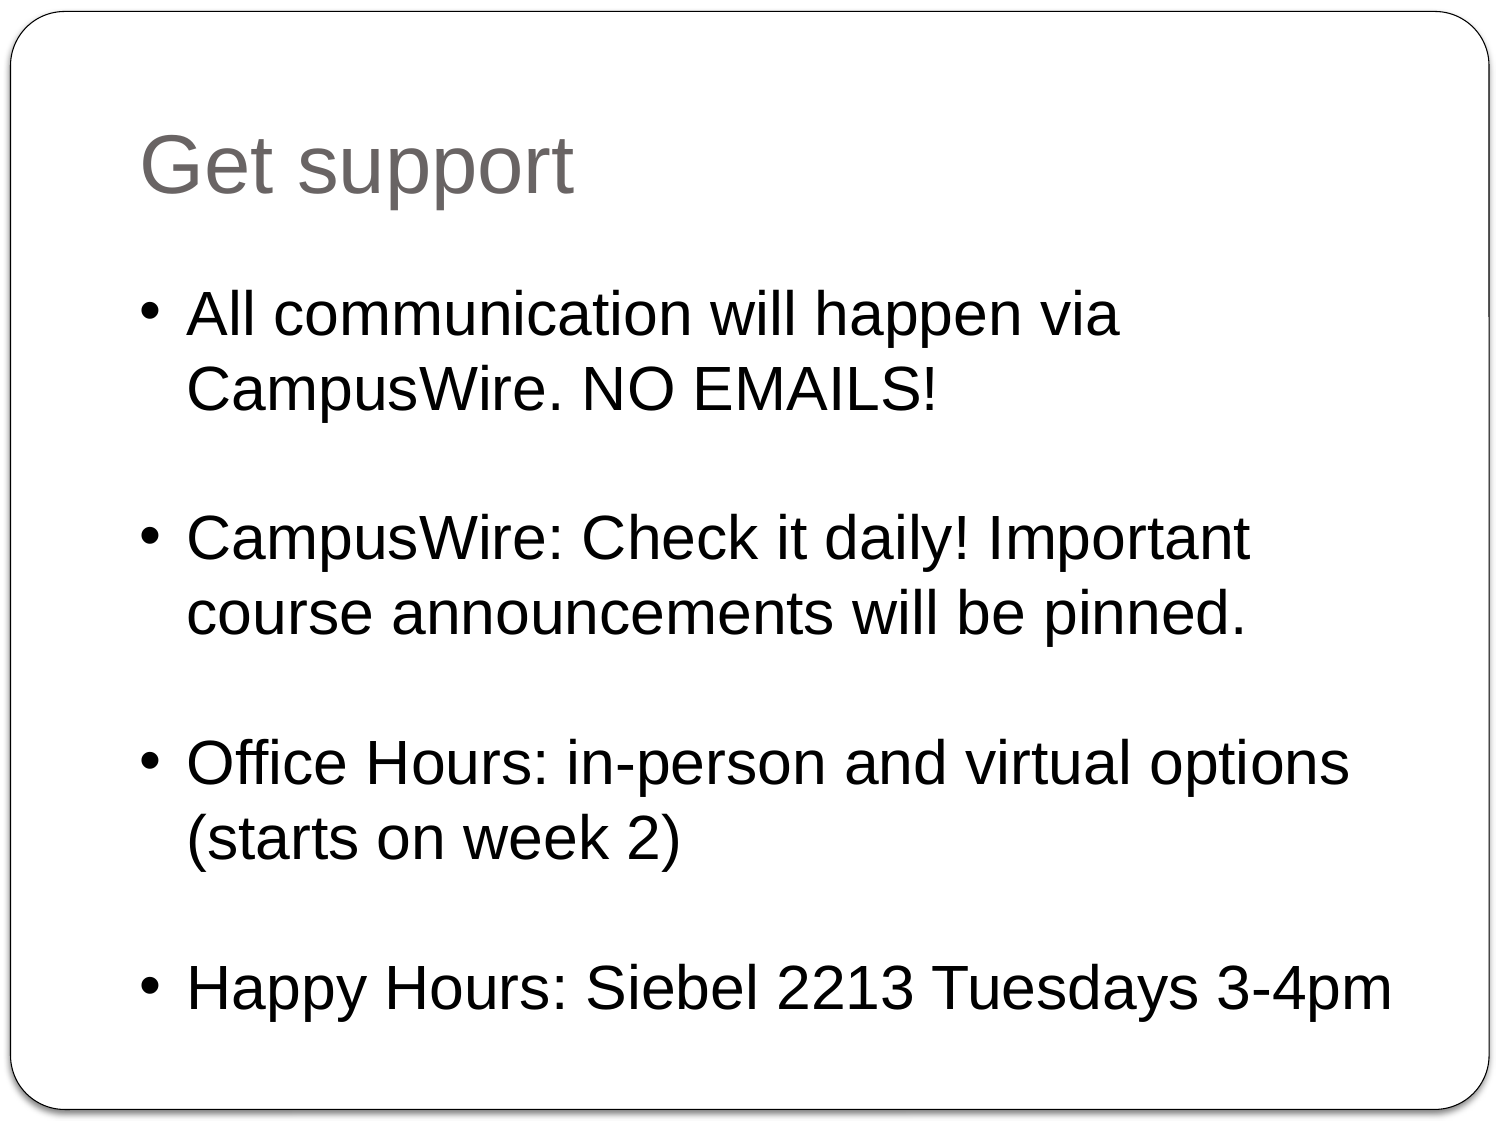

# Get support
All communication will happen via CampusWire. NO EMAILS!

CampusWire: Check it daily! Important course announcements will be pinned.

Office Hours: in-person and virtual options (starts on week 2)

Happy Hours: Siebel 2213 Tuesdays 3-4pm